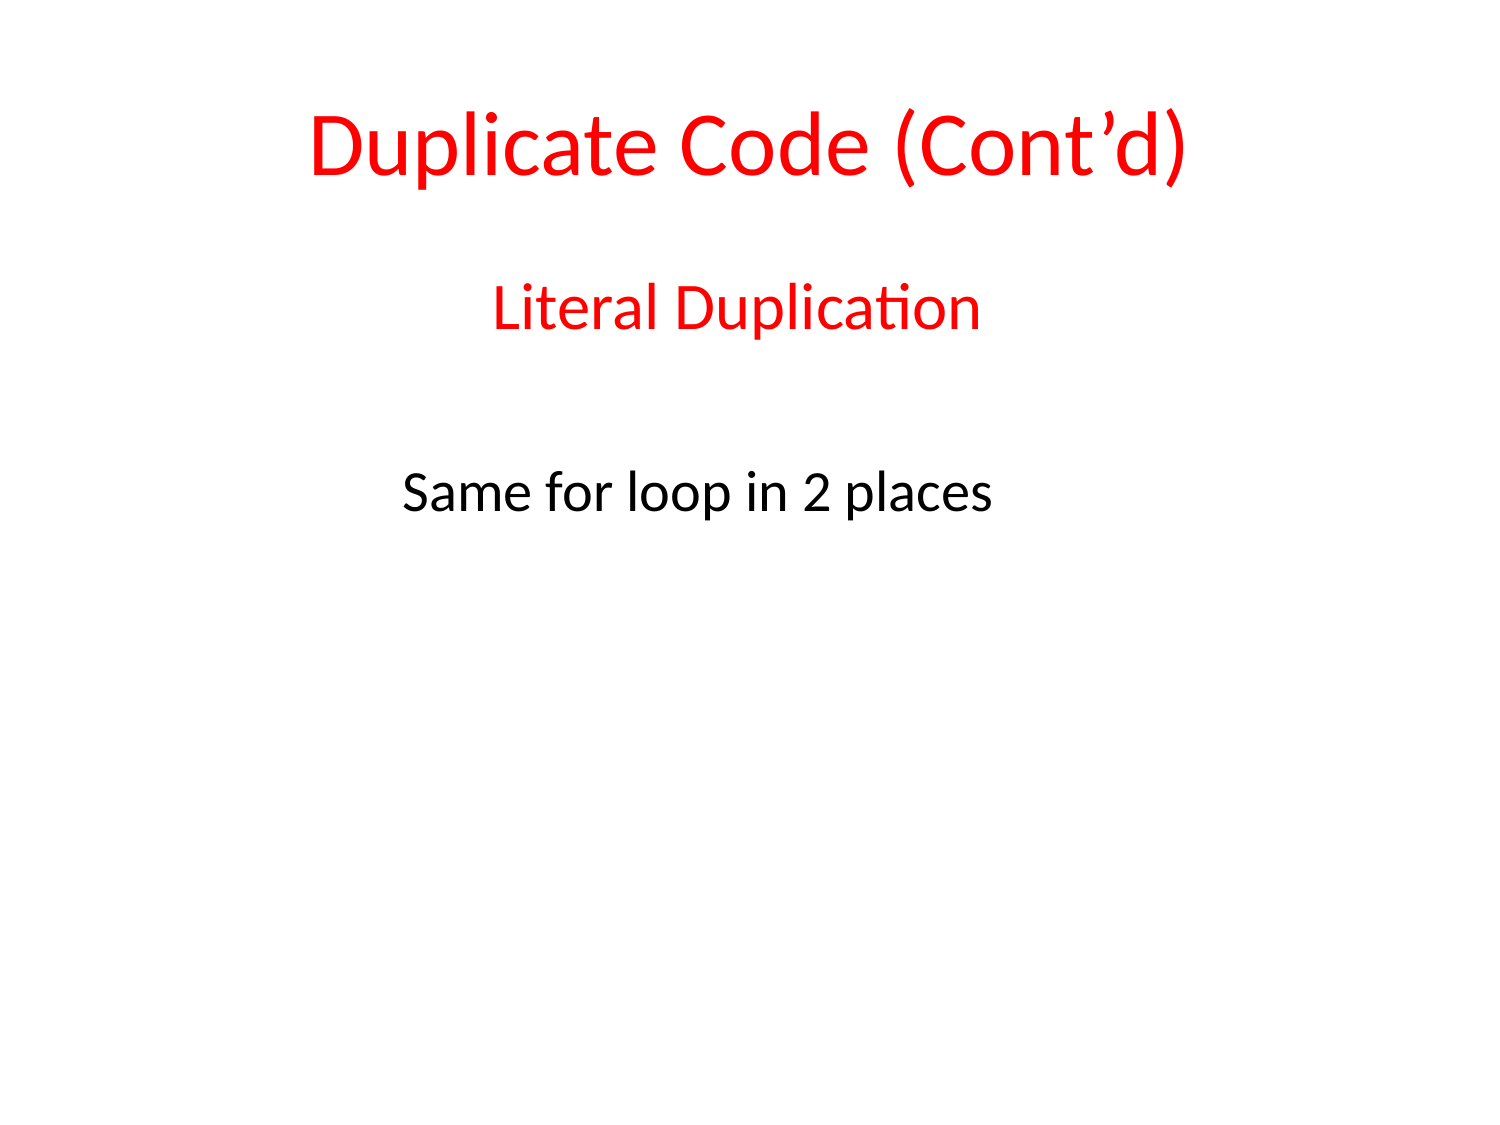

Duplicate Code (Cont’d)
# Literal Duplication
		Same for loop in 2 places